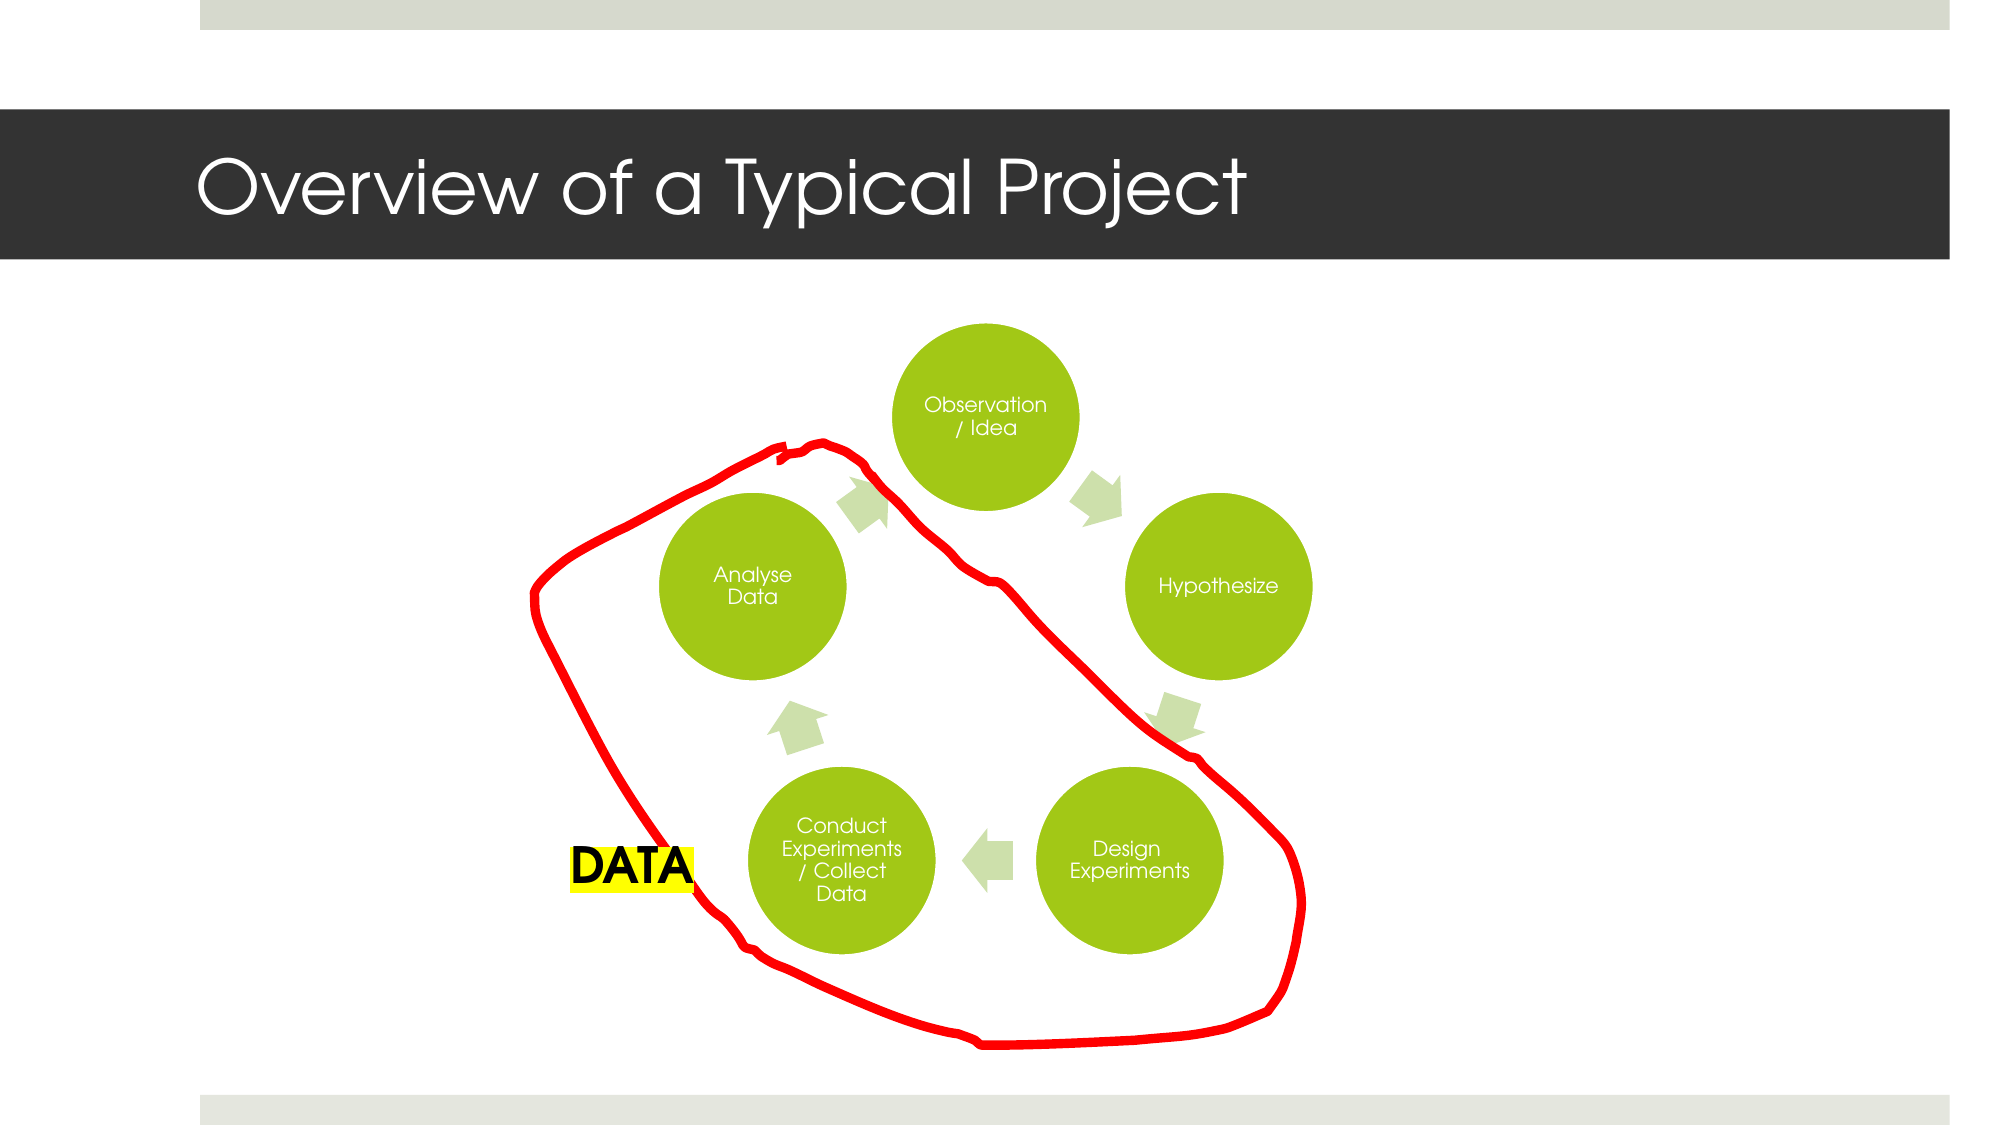

# Overview of a Typical Project
Observation / Idea

Hypothesize

Design  Experiments

Conduct Experiments / Collect Data

Analyse Data

DATA